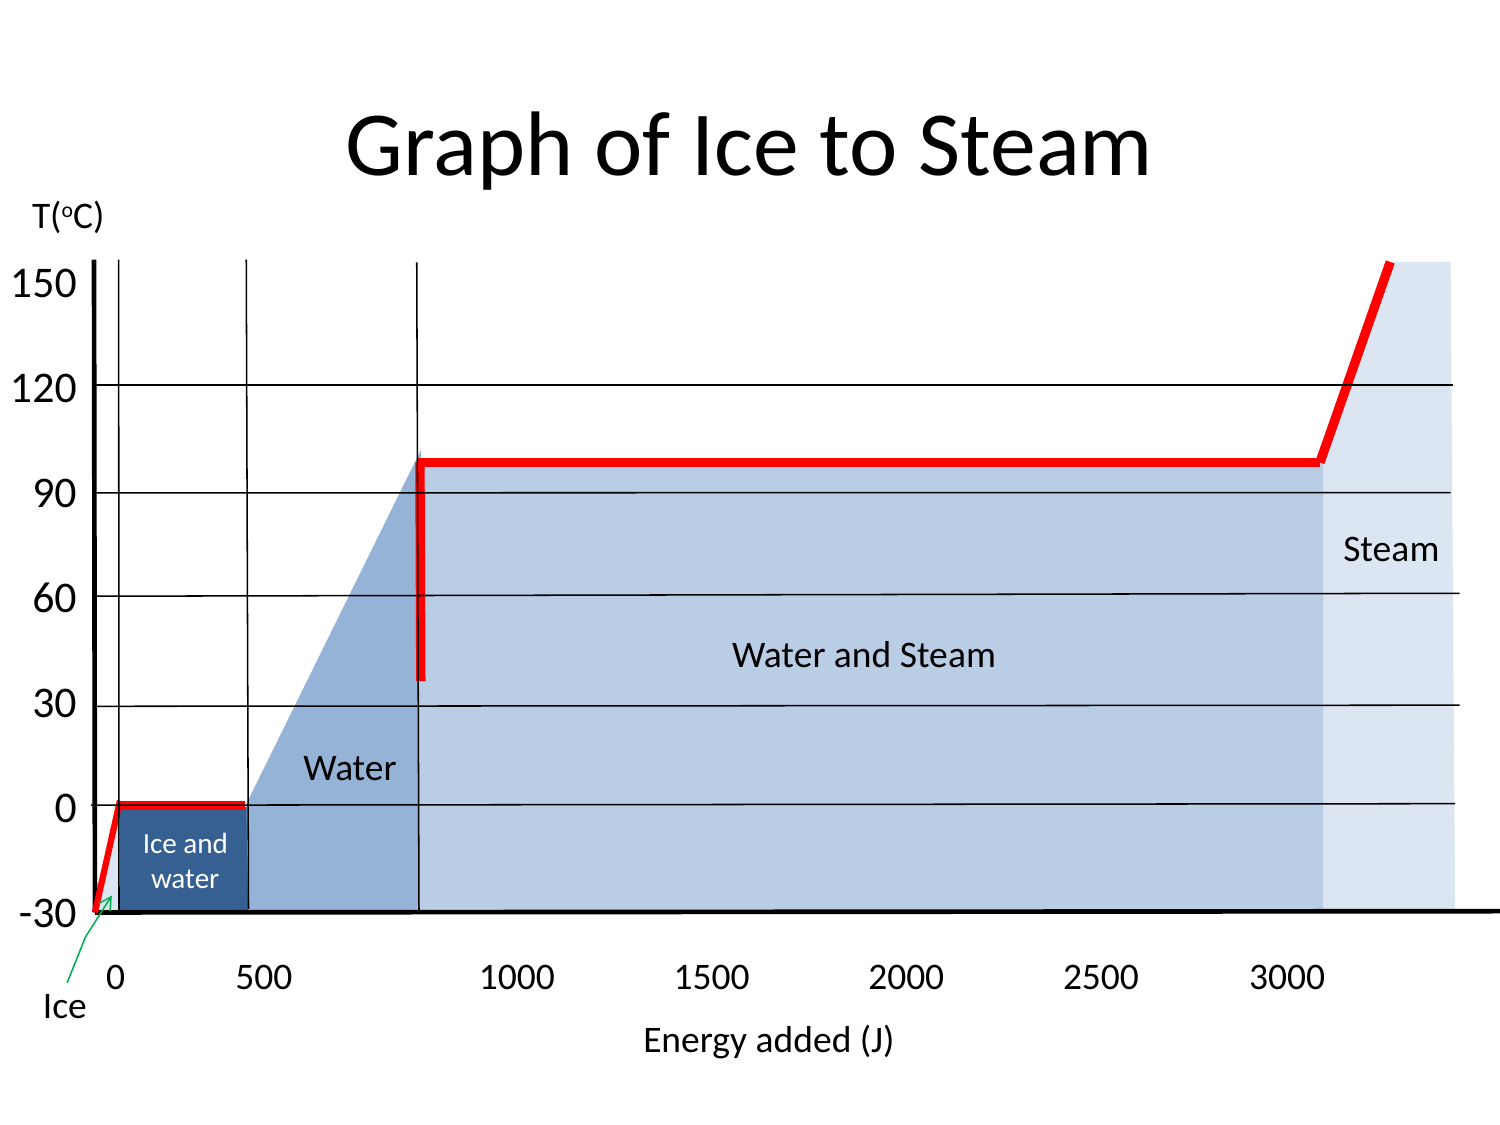

# Graph of Ice to Steam
T(oC)
150

120

90

60

30

0

-30

Steam
Water and Steam
Water
Ice and water

0             500                      1000              1500              2000              2500             3000
Ice
Energy added (J)